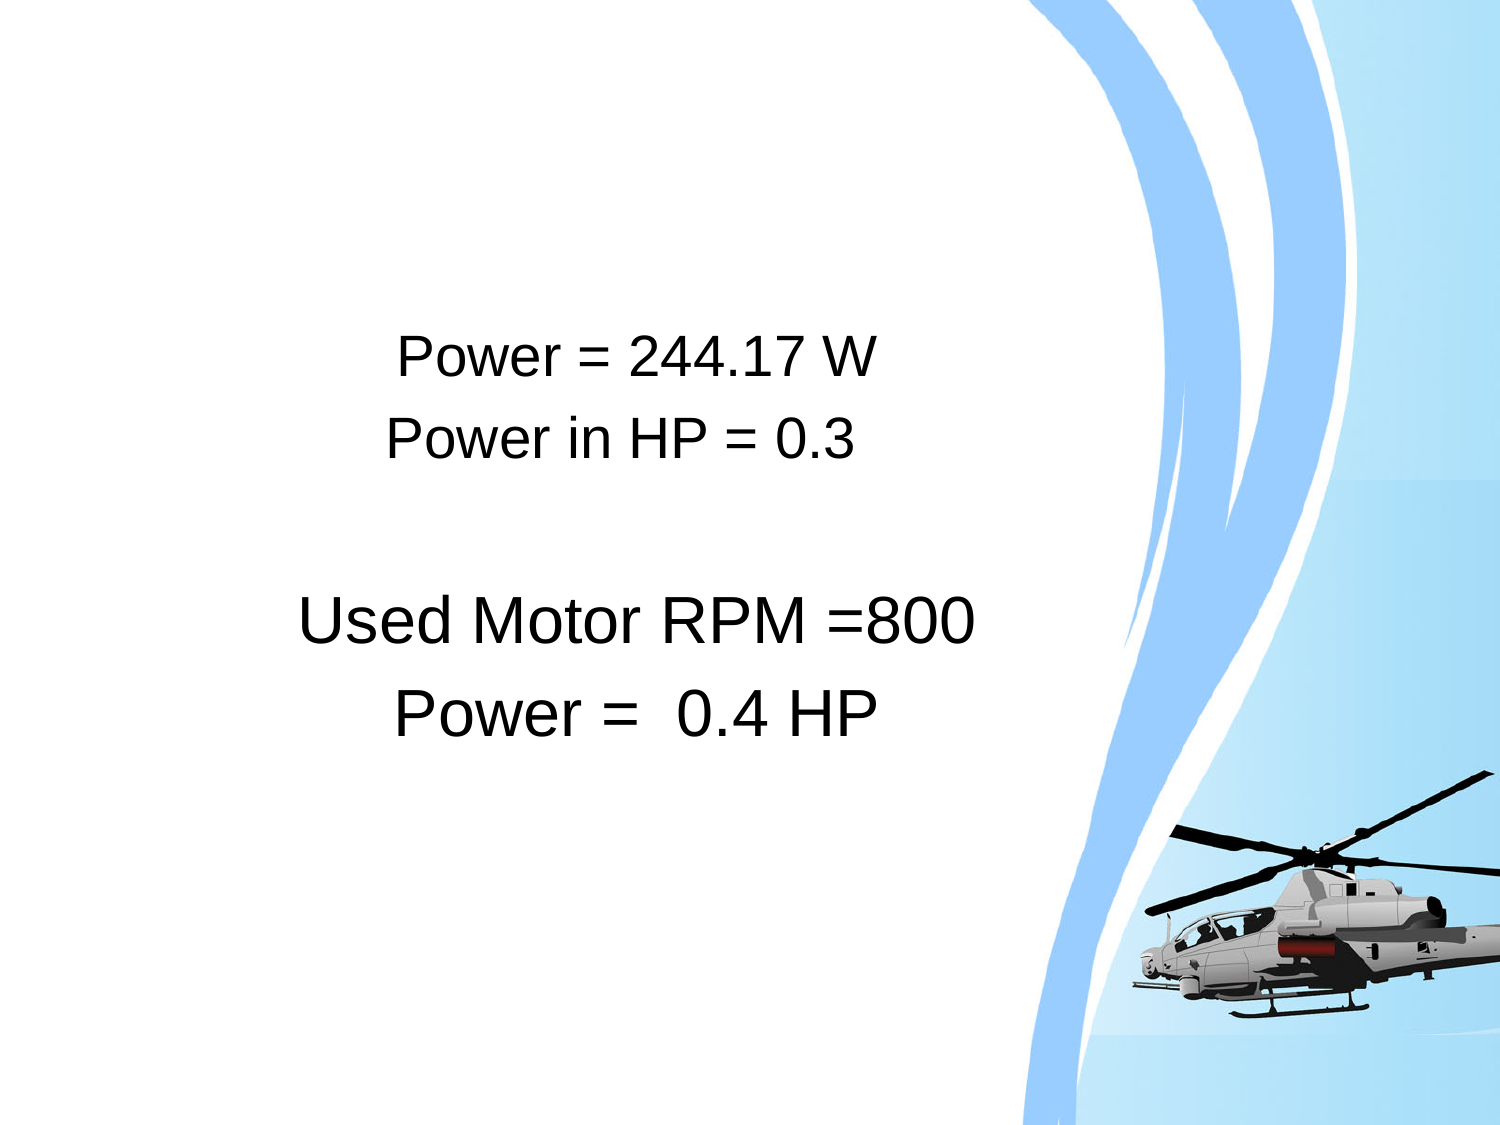

#

Power = 244.17 W
Power in HP = 0.3

Used Motor RPM =800
Power =  0.4 HP